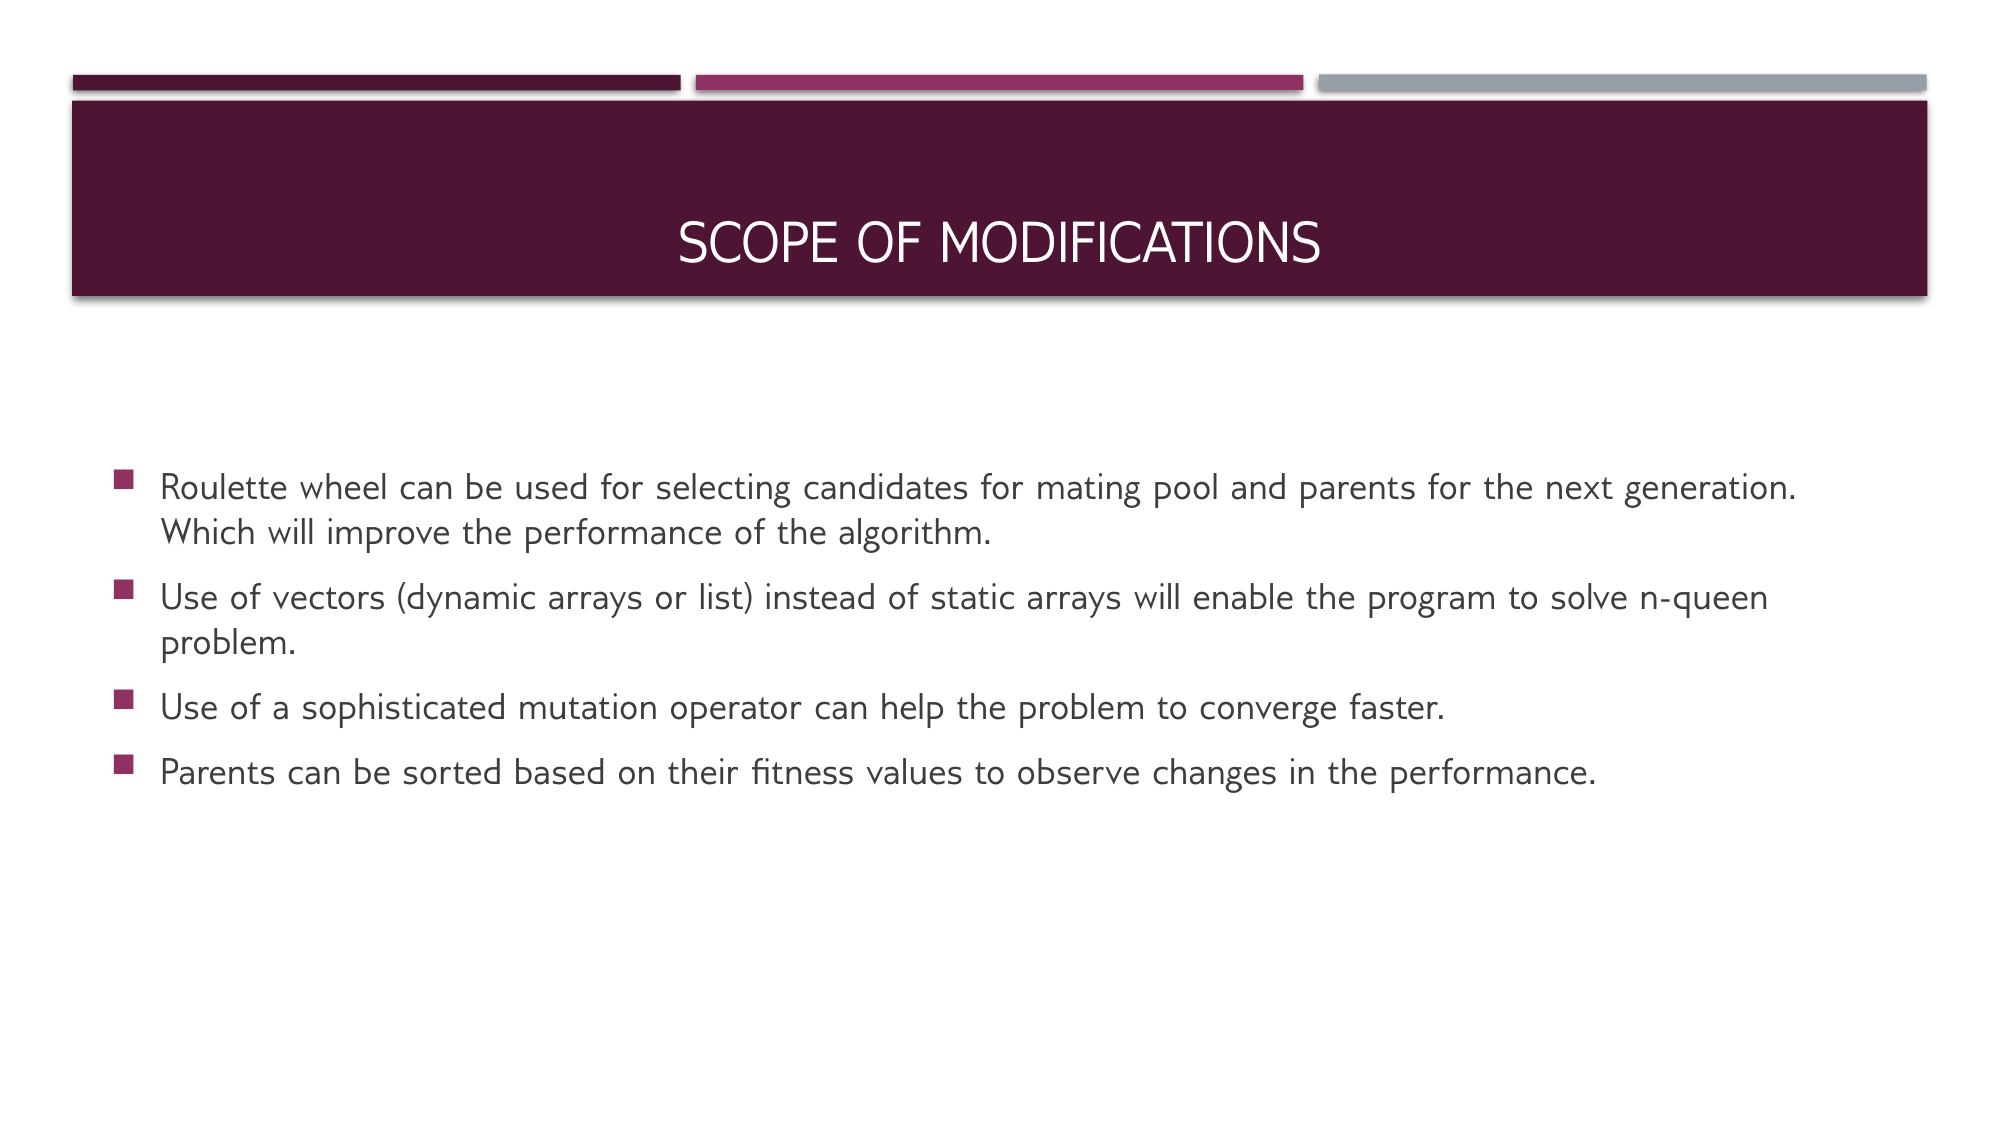

# Scope of Modifications
Roulette wheel can be used for selecting candidates for mating pool and parents for the next generation.  Which will improve the performance of the algorithm.
Use of vectors (dynamic arrays or list) instead of static arrays will enable the program to solve n-queen problem.
Use of a sophisticated mutation operator can help the problem to converge faster.
Parents can be sorted based on their fitness values to observe changes in the performance.